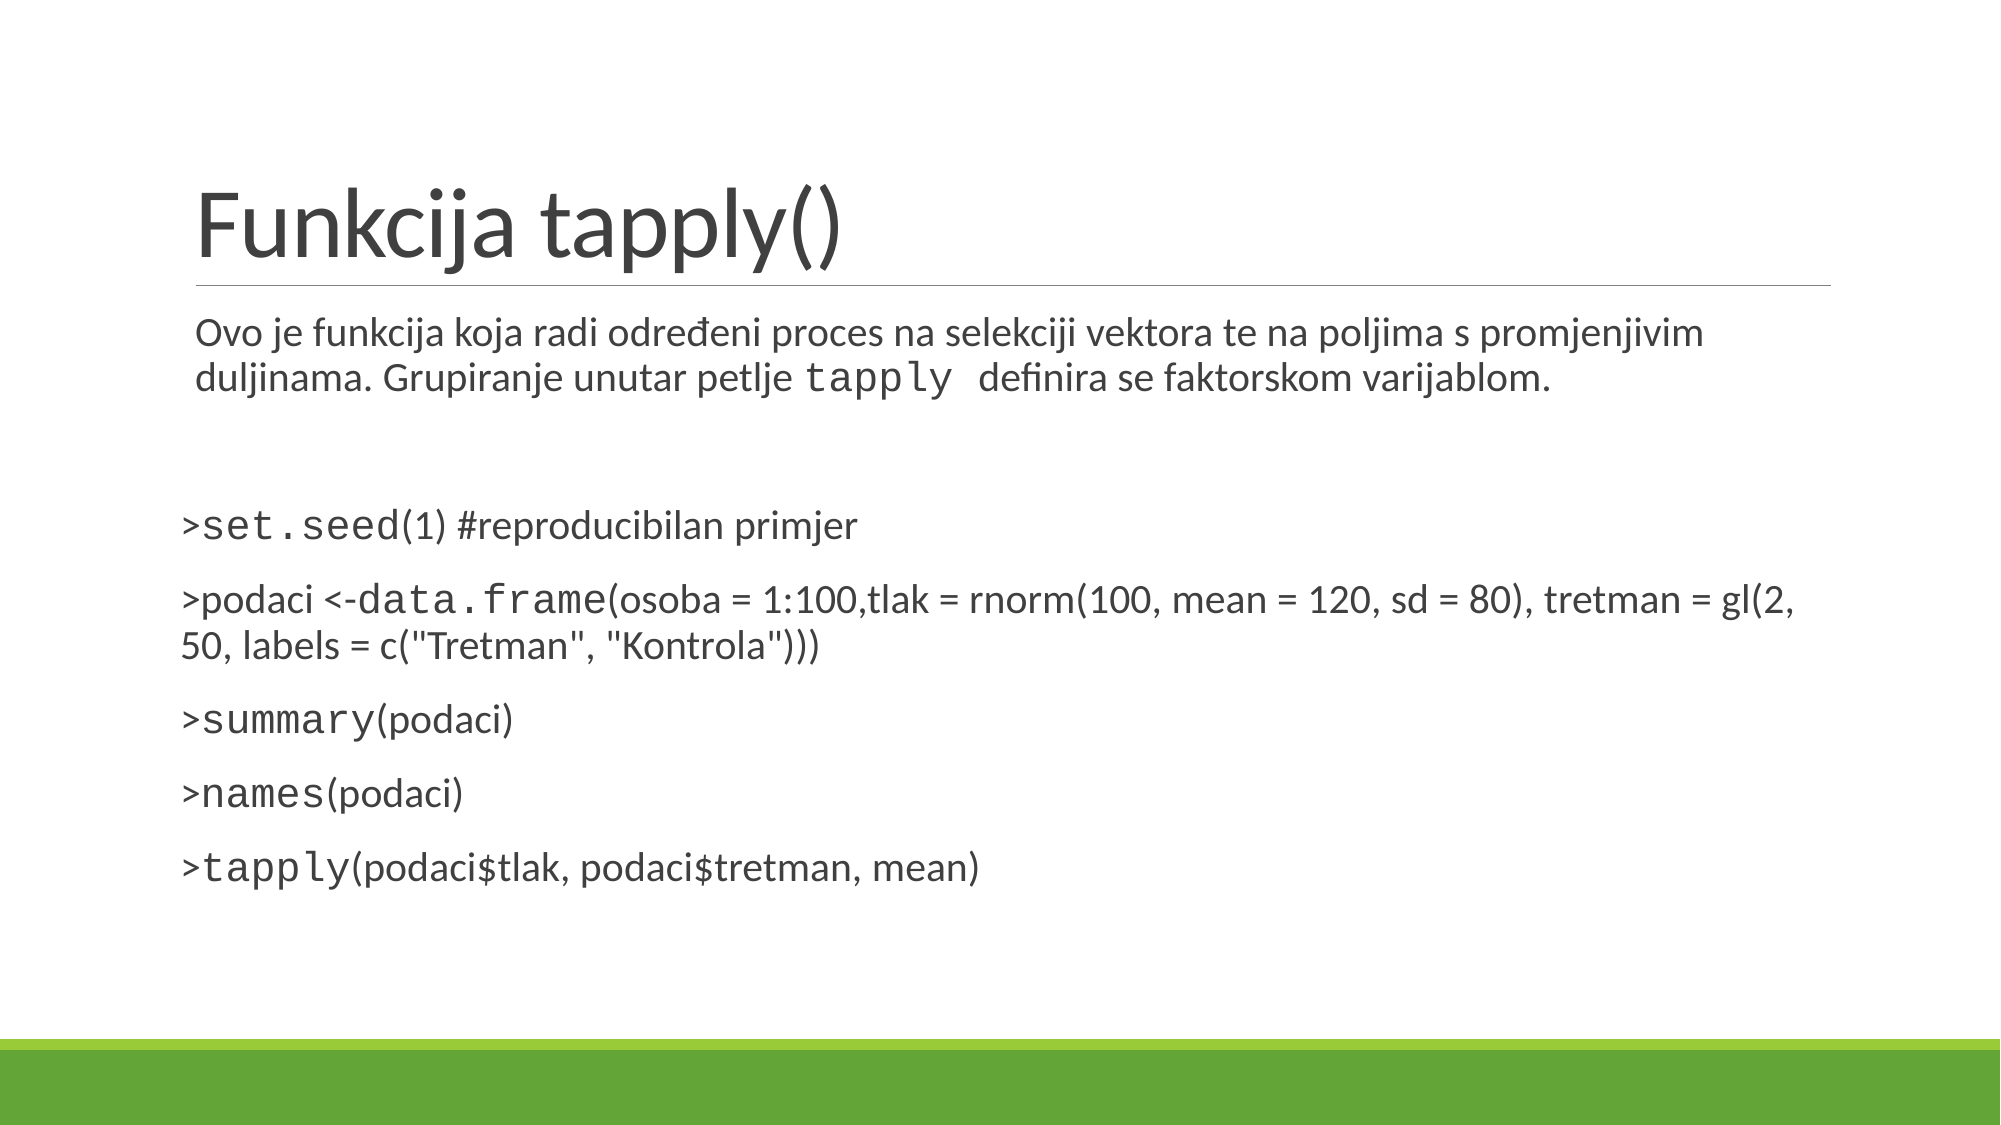

# Funkcija tapply()
Ovo je funkcija koja radi određeni proces na selekciji vektora te na poljima s promjenjivim duljinama. Grupiranje unutar petlje tapply definira se faktorskom varijablom.

>set.seed(1) #reproducibilan primjer
>podaci <-data.frame(osoba = 1:100,tlak = rnorm(100, mean = 120, sd = 80), tretman = gl(2, 50, labels = c("Tretman", "Kontrola")))
>summary(podaci)
>names(podaci)
>tapply(podaci$tlak, podaci$tretman, mean)